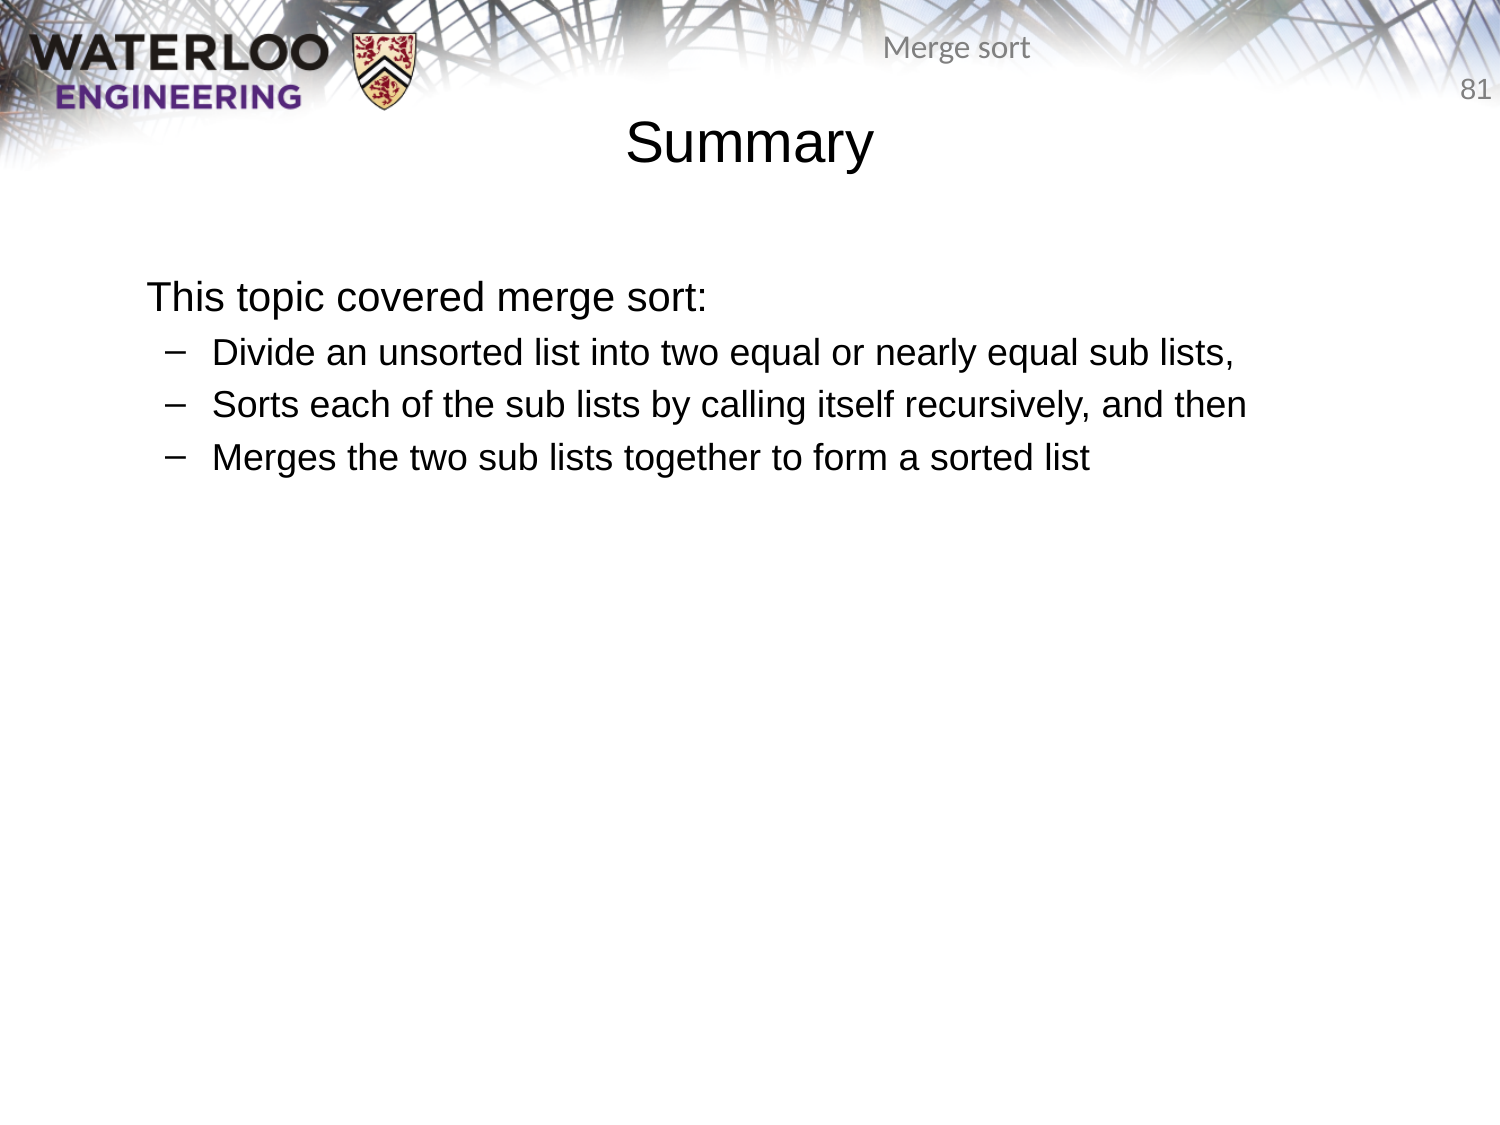

# Summary
	This topic covered merge sort:
Divide an unsorted list into two equal or nearly equal sub lists,
Sorts each of the sub lists by calling itself recursively, and then
Merges the two sub lists together to form a sorted list